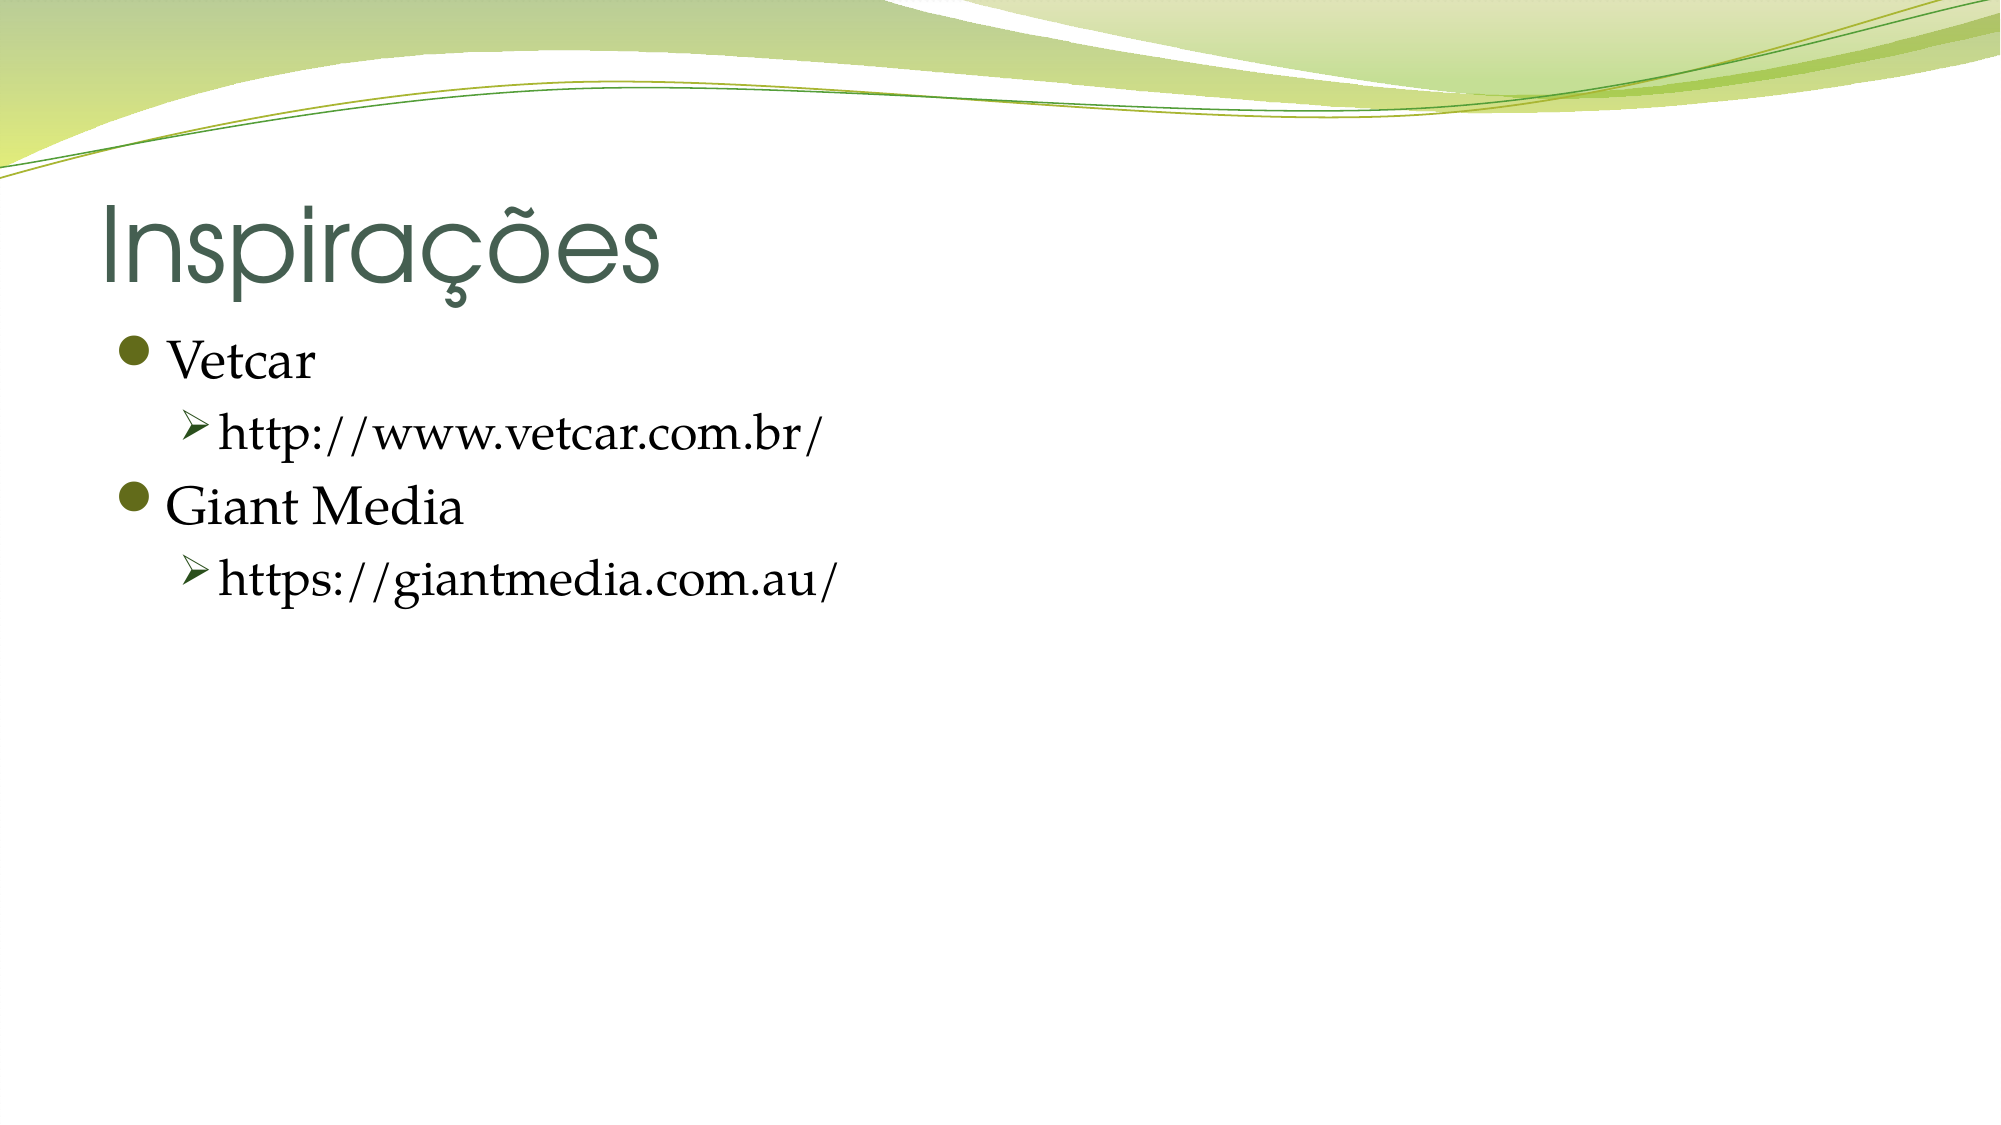

# Inspirações
Vetcar
http://www.vetcar.com.br/
Giant Media
https://giantmedia.com.au/